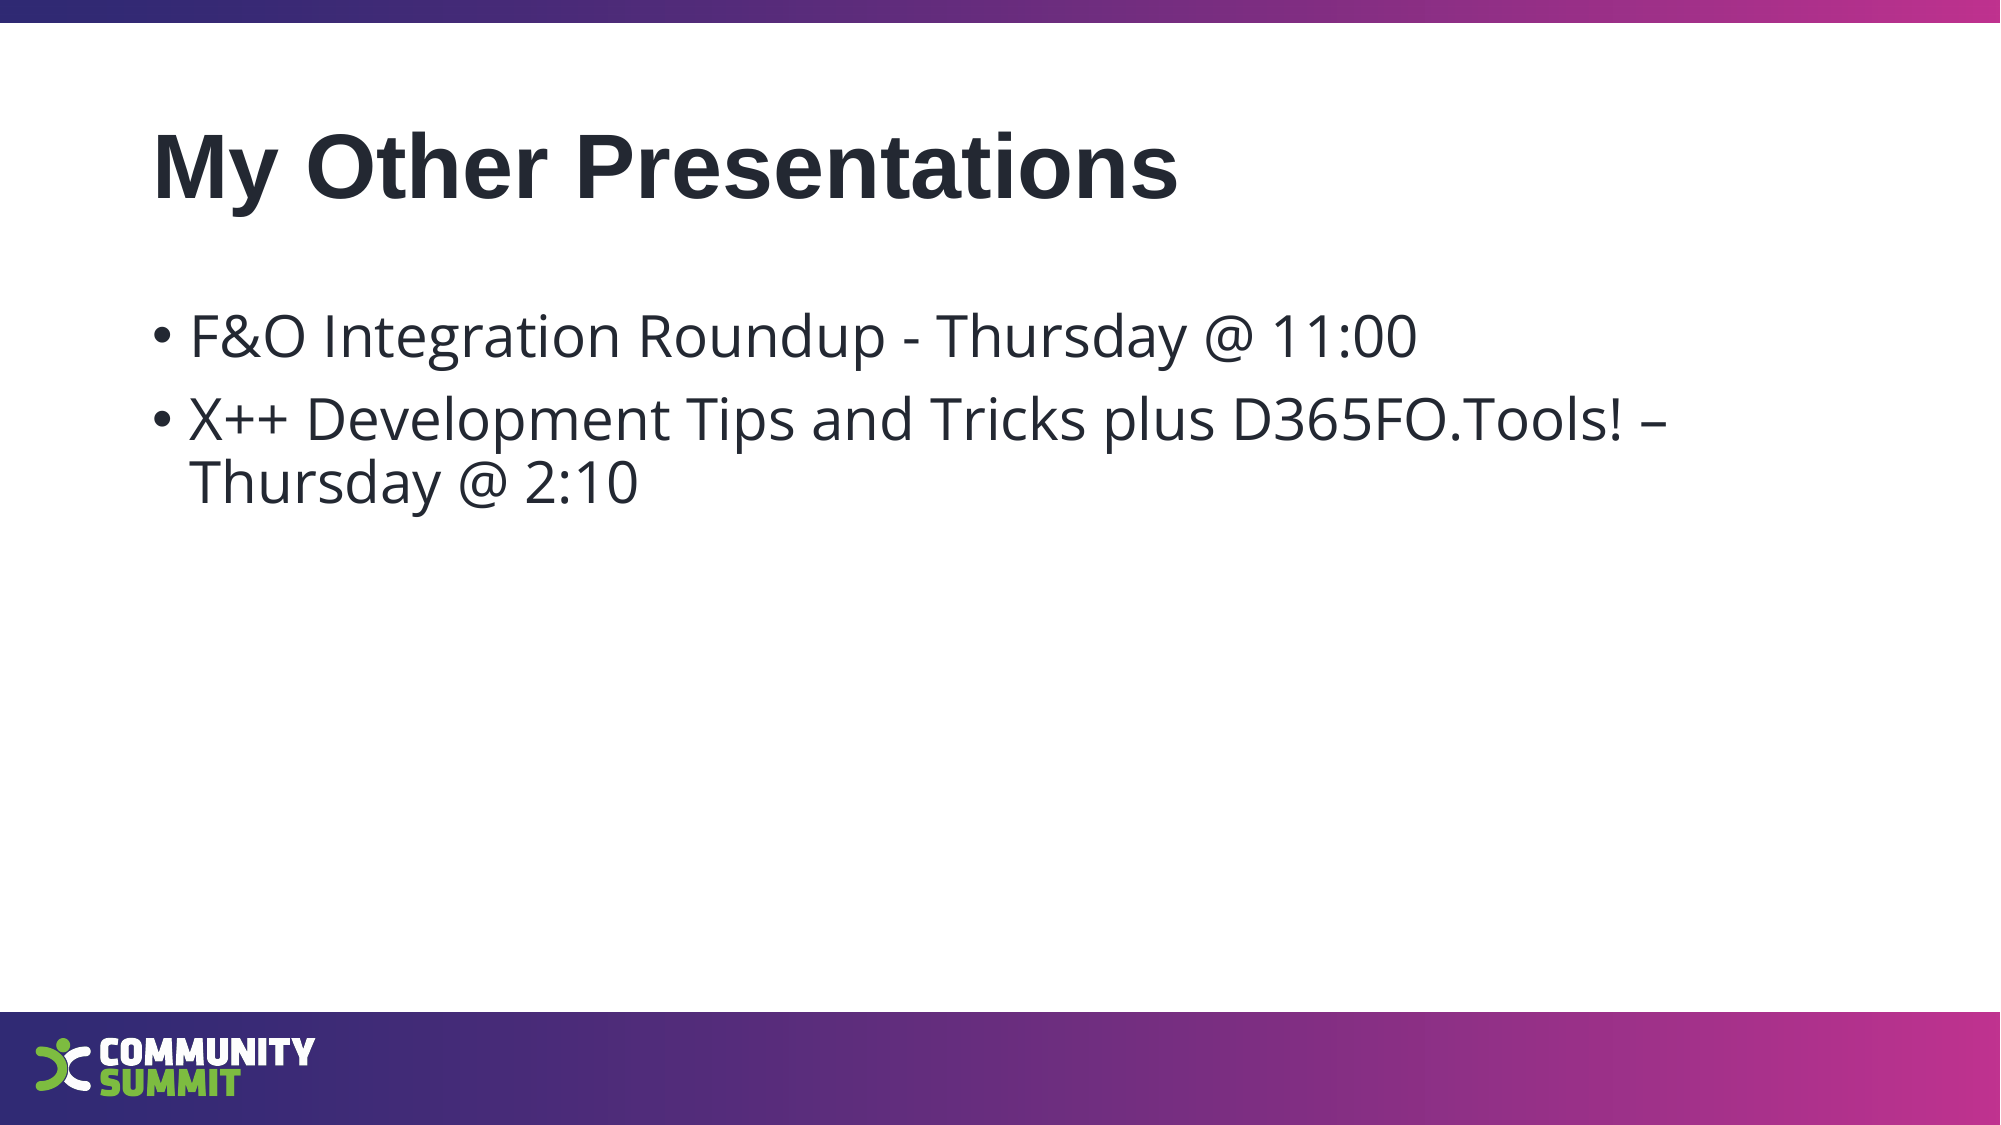

# My Other Presentations
F&O Integration Roundup - Thursday @ 11:00
X++ Development Tips and Tricks plus D365FO.Tools! – Thursday @ 2:10